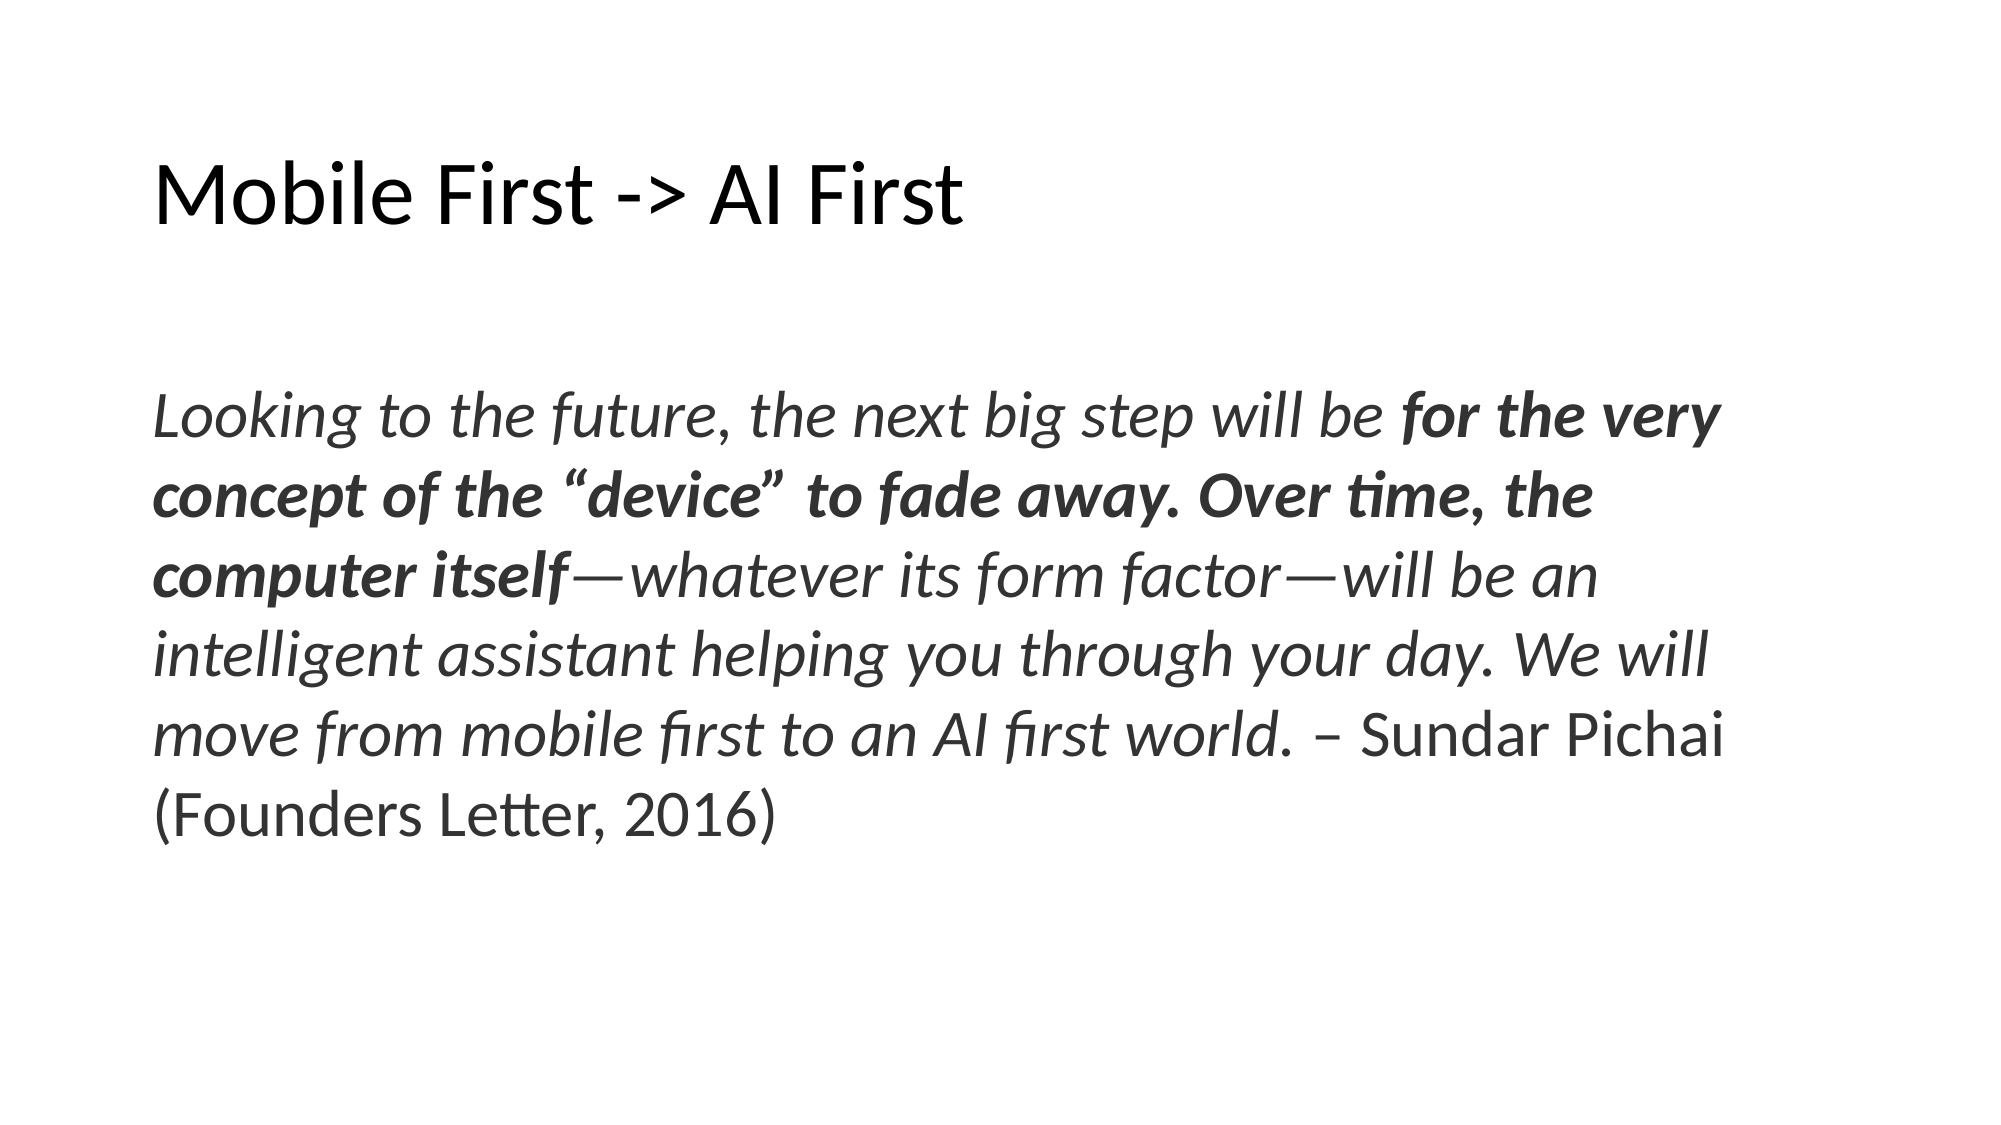

# Mobile First -> AI First
Looking to the future, the next big step will be for the very concept of the “device” to fade away. Over time, the computer itself—whatever its form factor—will be an intelligent assistant helping you through your day. We will move from mobile first to an AI first world. – Sundar Pichai (Founders Letter, 2016)